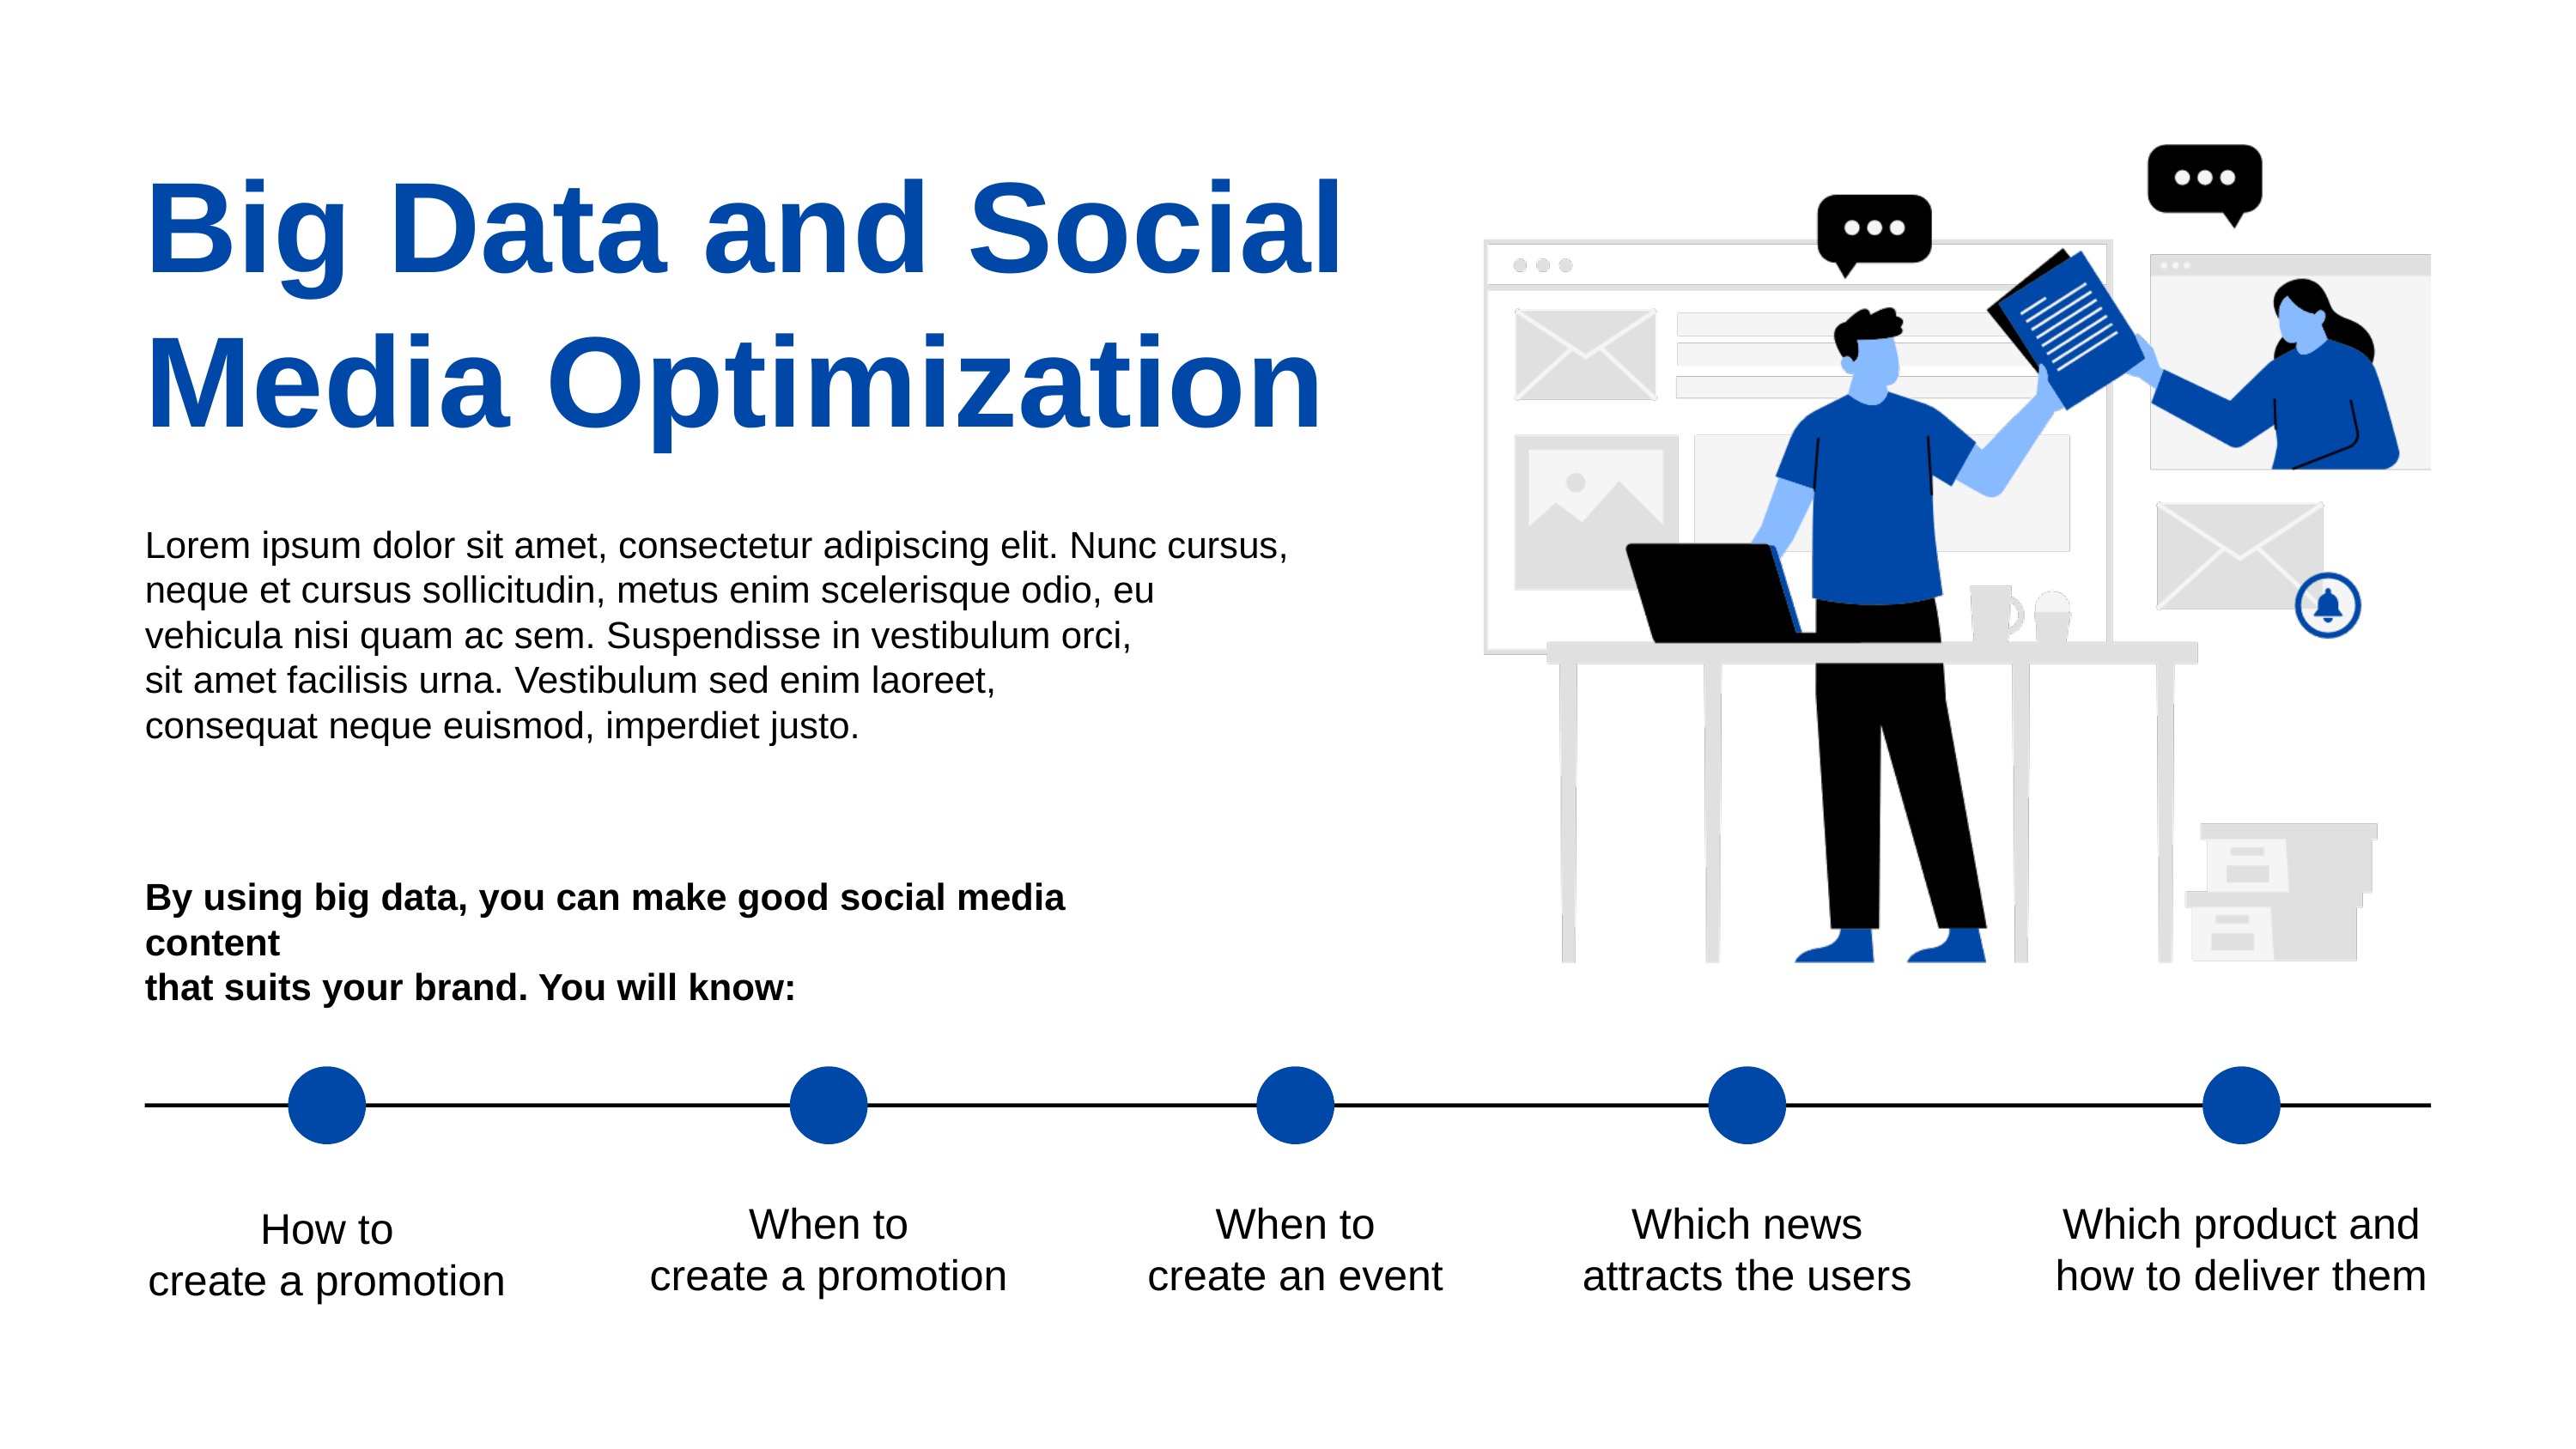

Big Data and Social
Media Optimization

Lorem ipsum dolor sit amet, consectetur adipiscing elit. Nunc cursus,
neque et cursus sollicitudin, metus enim scelerisque odio, eu
vehicula nisi quam ac sem. Suspendisse in vestibulum orci,
sit amet facilisis urna. Vestibulum sed enim laoreet,
consequat neque euismod, imperdiet justo.
By using big data, you can make good social media content
that suits your brand. You will know:

When to
create a promotion
When to
create an event
Which news
attracts the users
Which product and
how to deliver them
How to
create a promotion